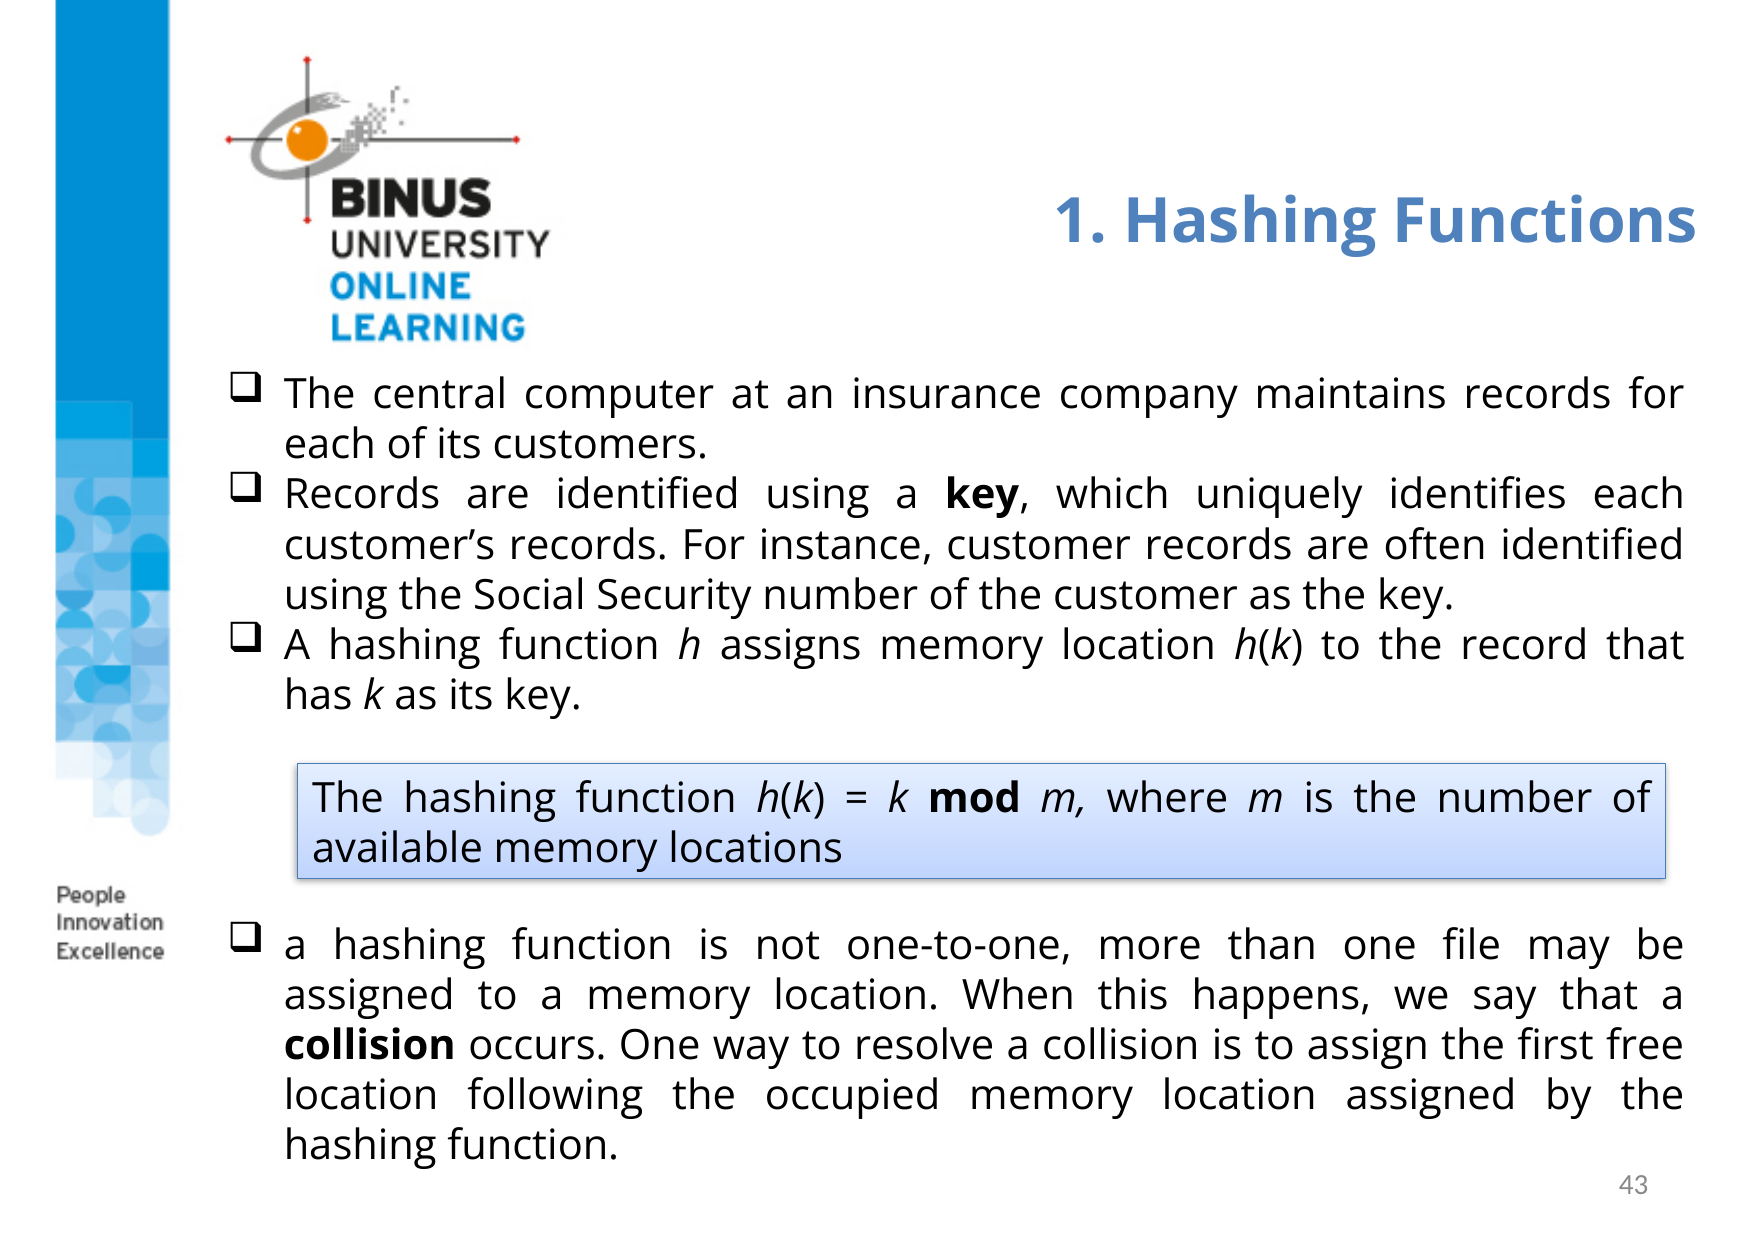

1. Hashing Functions
The central computer at an insurance company maintains records for each of its customers.
Records are identified using a key, which uniquely identifies each customer’s records. For instance, customer records are often identified using the Social Security number of the customer as the key.
A hashing function h assigns memory location h(k) to the record that has k as its key.

a hashing function is not one-to-one, more than one file may be assigned to a memory location. When this happens, we say that a collision occurs. One way to resolve a collision is to assign the first free location following the occupied memory location assigned by the hashing function.
The hashing function h(k) = k mod m, where m is the number of available memory locations
43